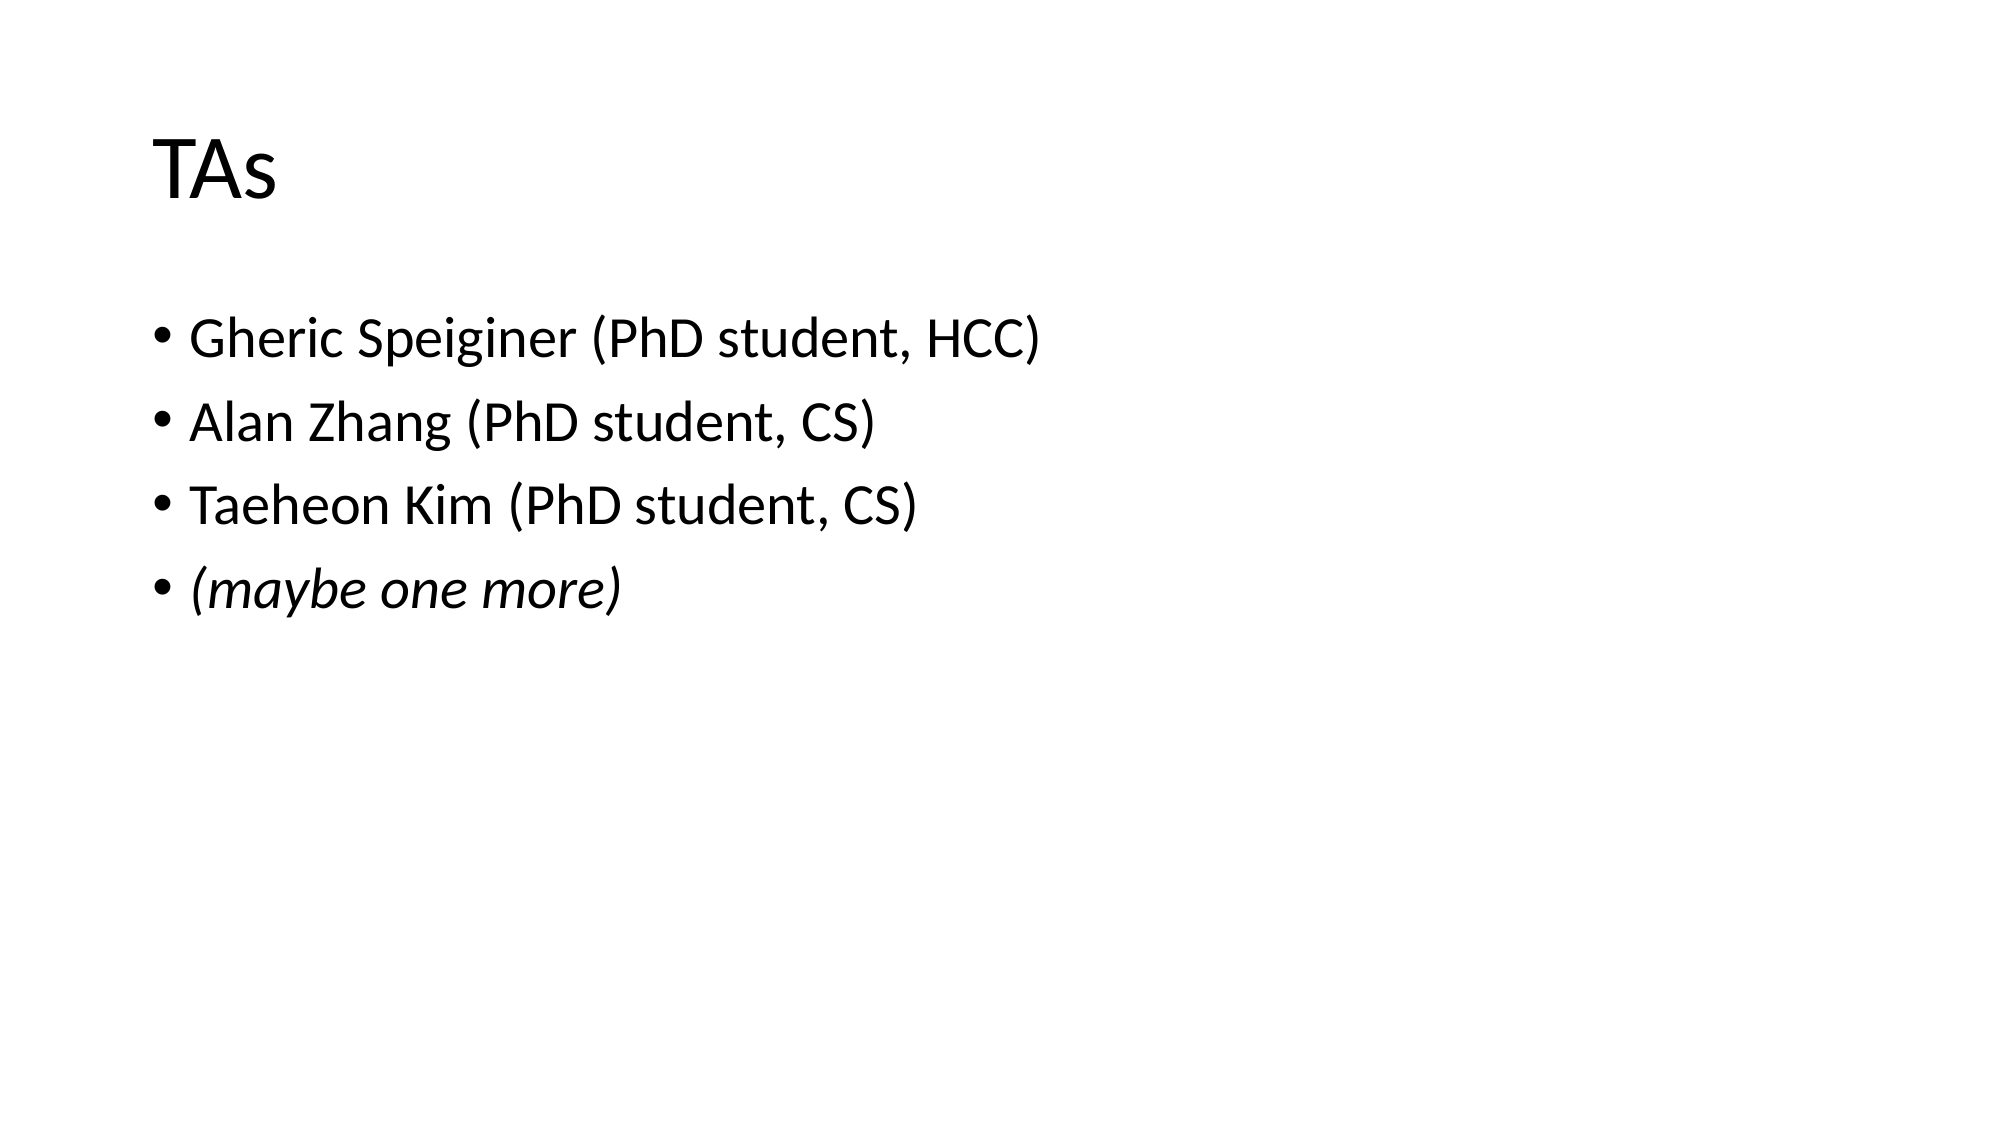

# TAs
Gheric Speiginer (PhD student, HCC)
Alan Zhang (PhD student, CS)
Taeheon Kim (PhD student, CS)
(maybe one more)